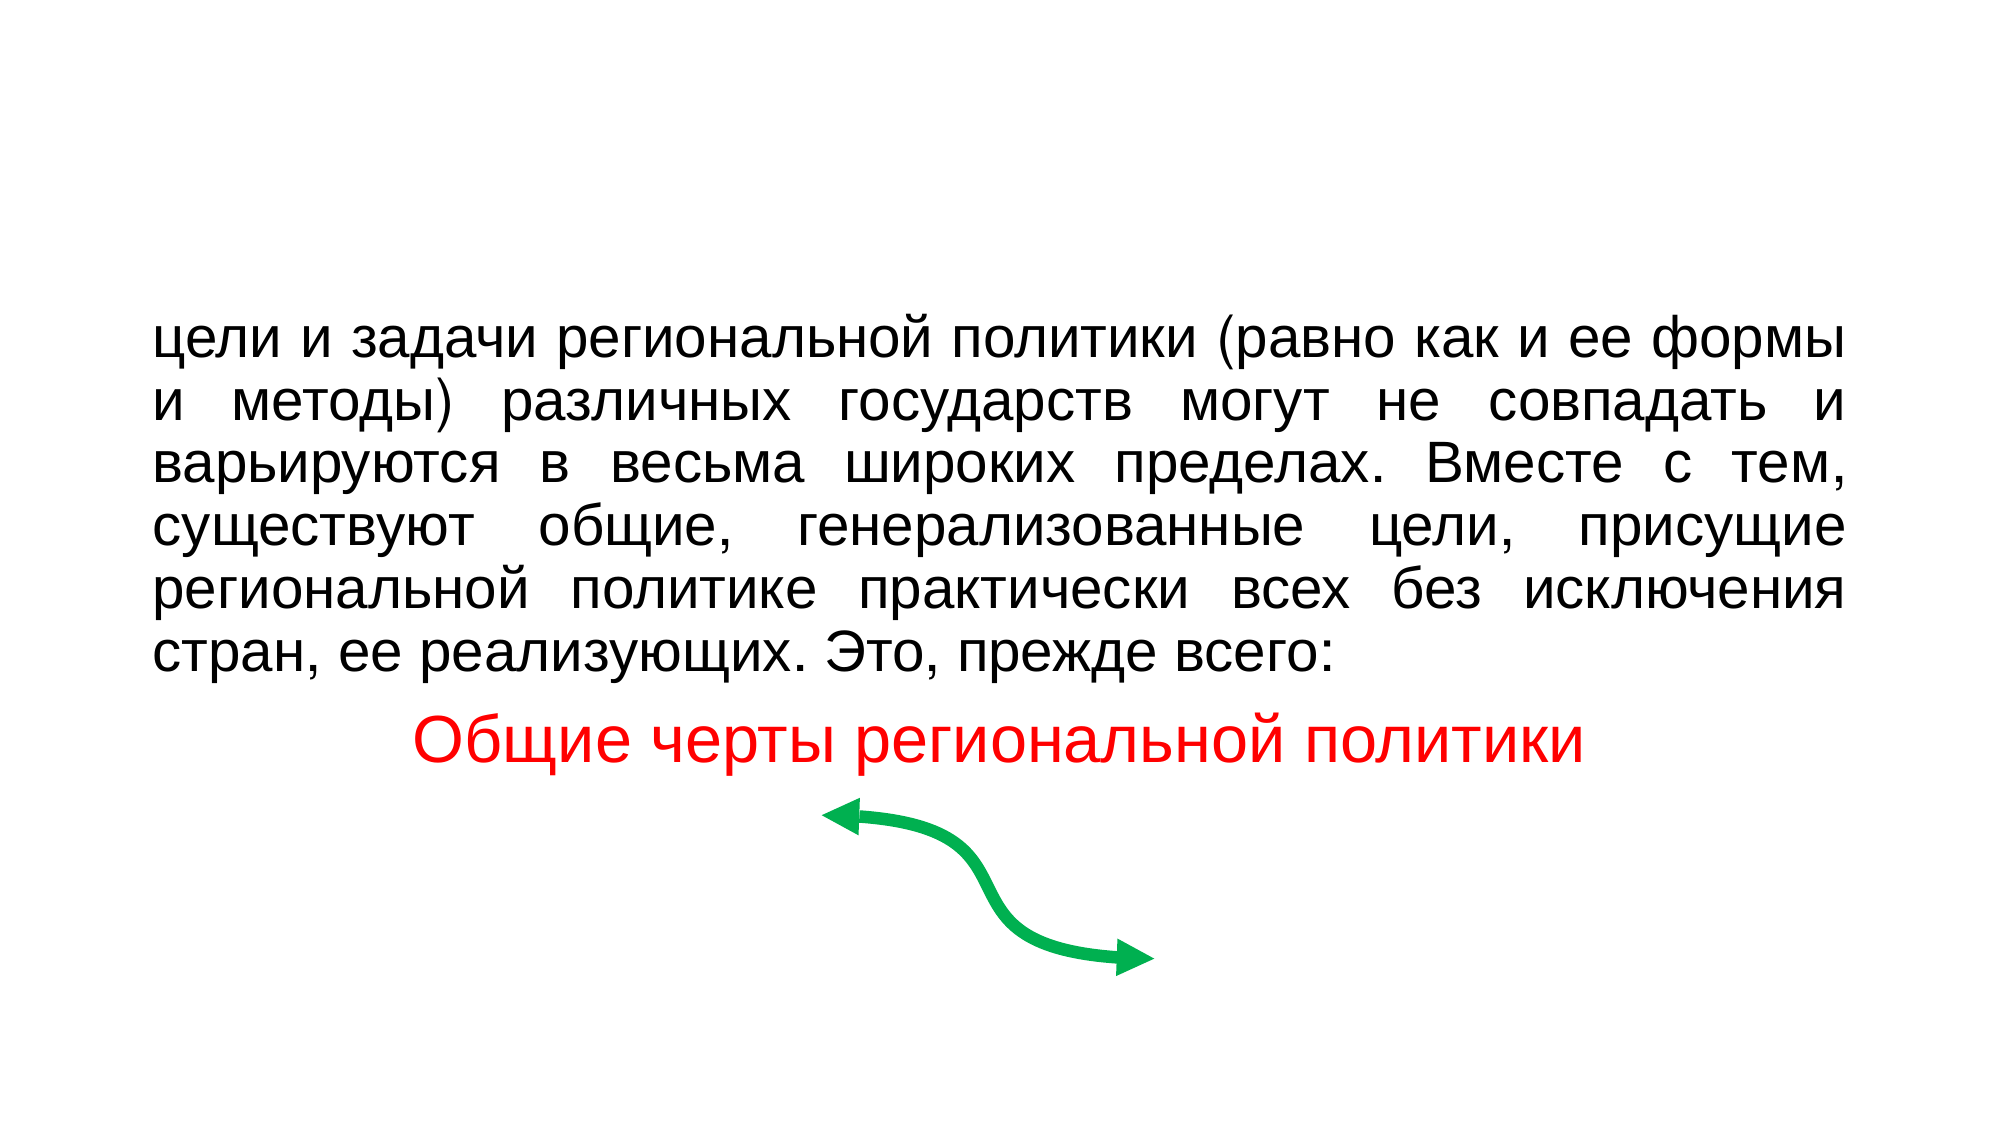

#
цели и задачи региональной политики (равно как и ее формы и методы) различных государств могут не совпадать и варьируются в весьма широких пределах. Вместе с тем, существуют общие, генерализованные цели, присущие региональной политике практически всех без исключения стран, ее реализующих. Это, прежде всего:
Общие черты региональной политики